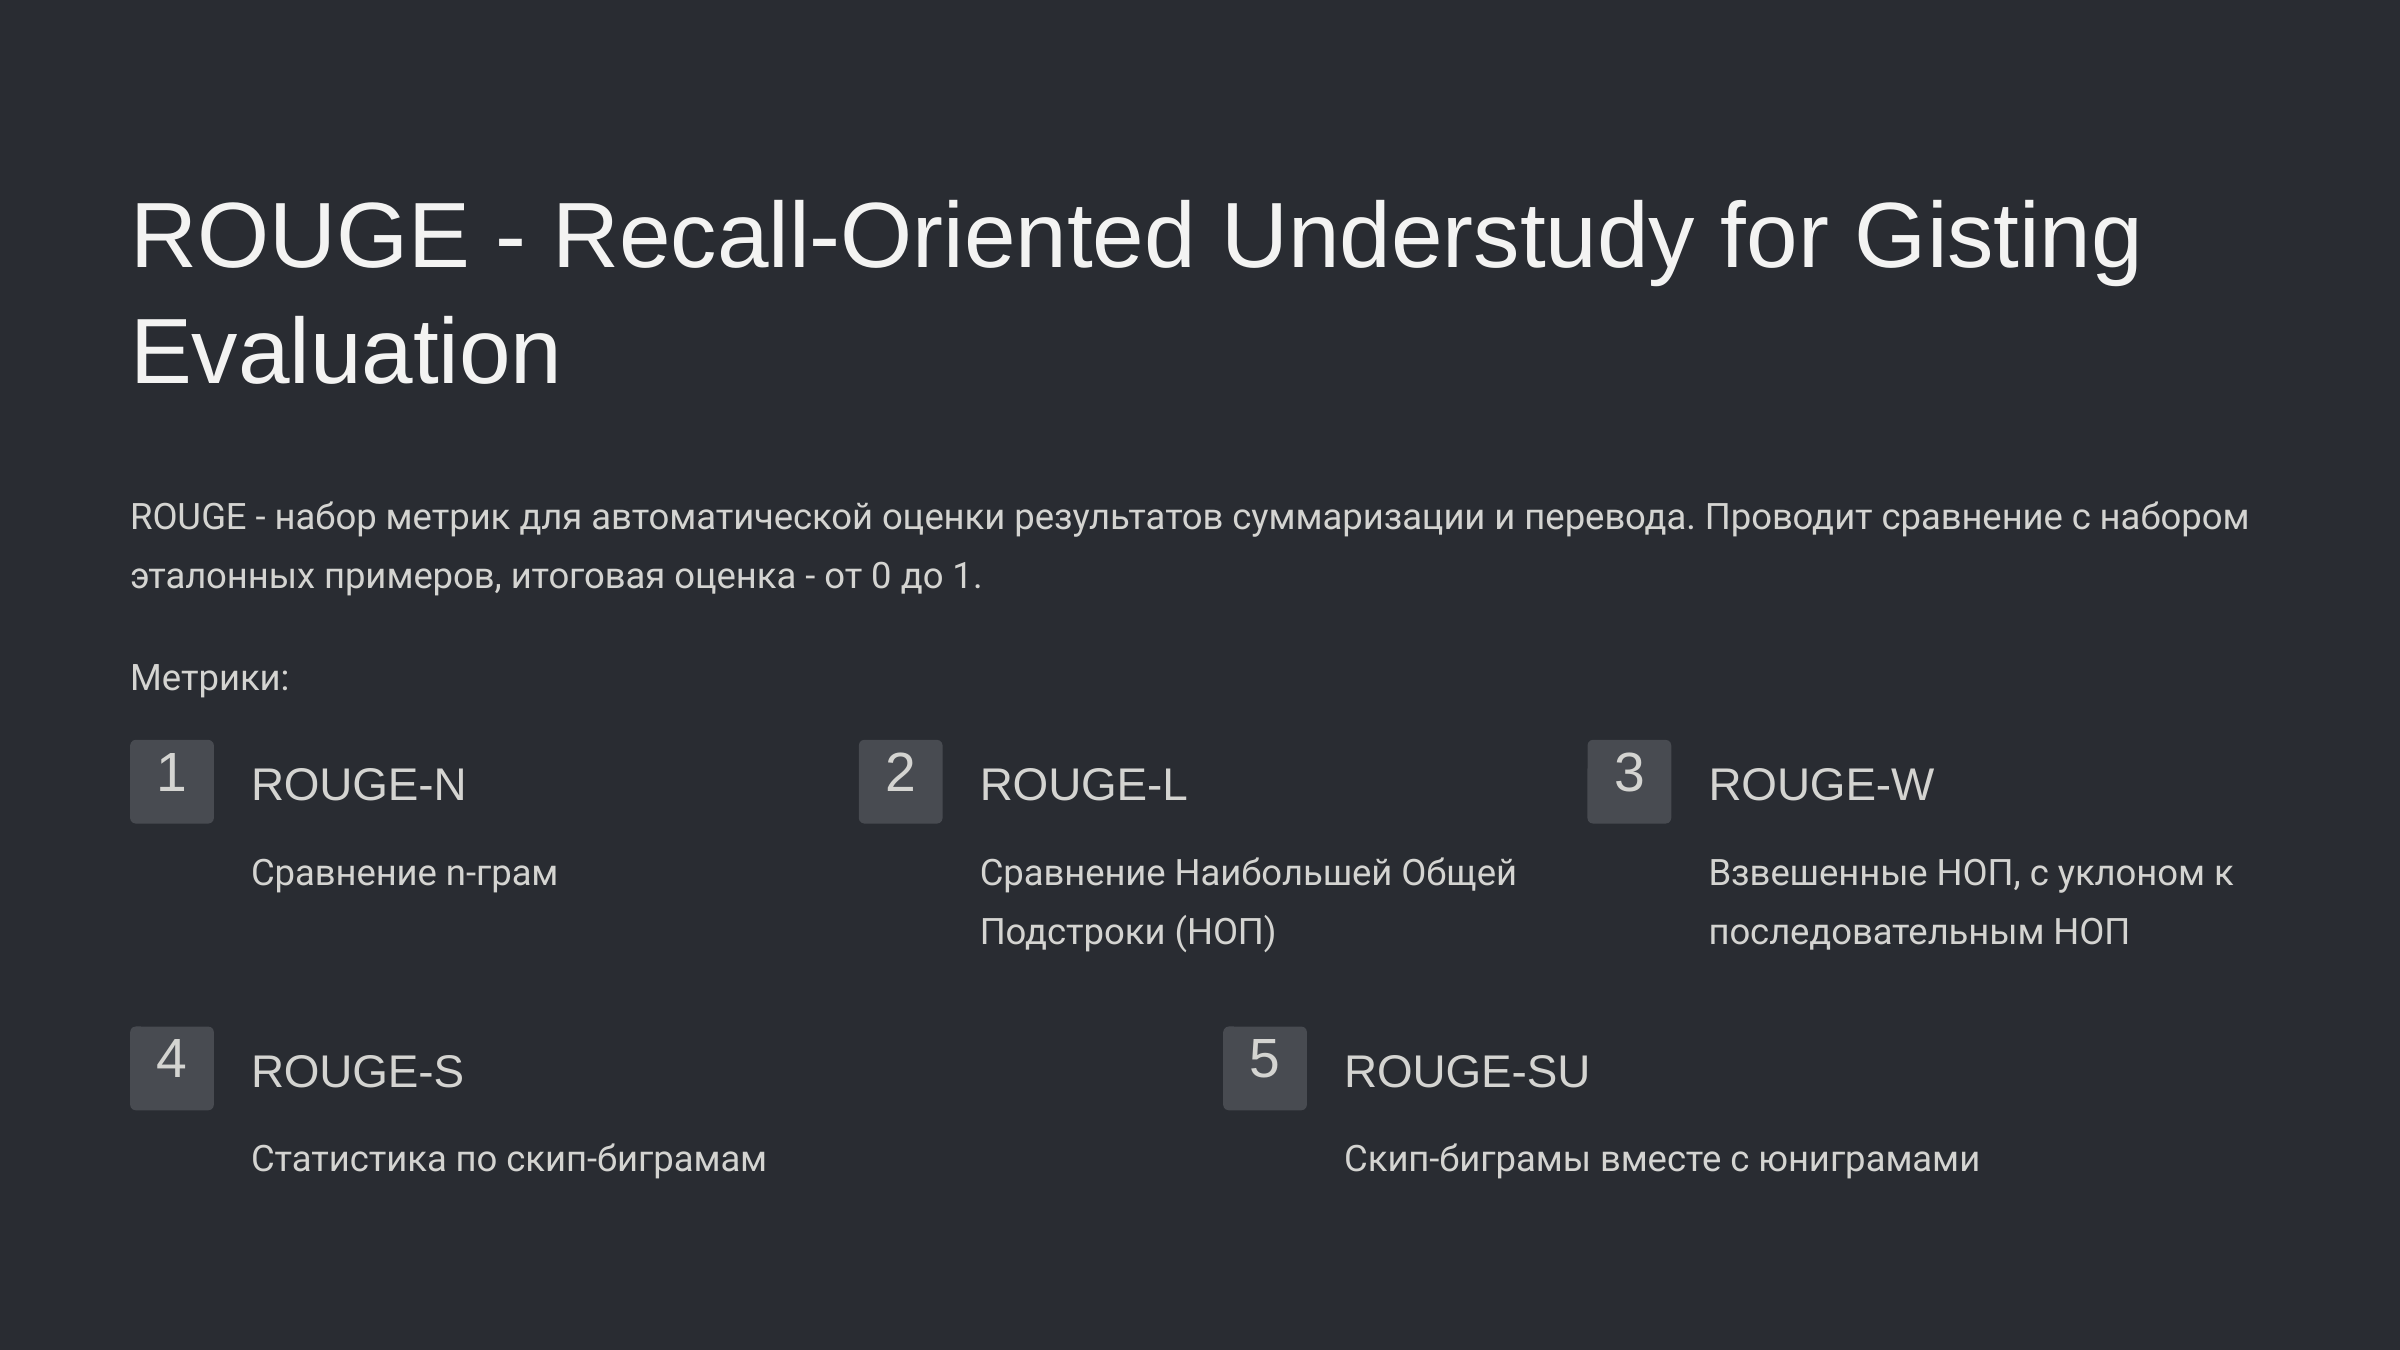

ROUGE - Recall-Oriented Understudy for Gisting Evaluation
ROUGE - набор метрик для автоматической оценки результатов суммаризации и перевода. Проводит сравнение с набором эталонных примеров, итоговая оценка - от 0 до 1.
Метрики:

1
2
3
ROUGE-N
ROUGE-L
ROUGE-W
Сравнение n-грам
Сравнение Наибольшей Общей Подстроки (НОП)
Взвешенные НОП, с уклоном к последовательным НОП

4
5
ROUGE-S
ROUGE-SU
Статистика по скип-биграмам
Скип-биграмы вместе с юниграмами